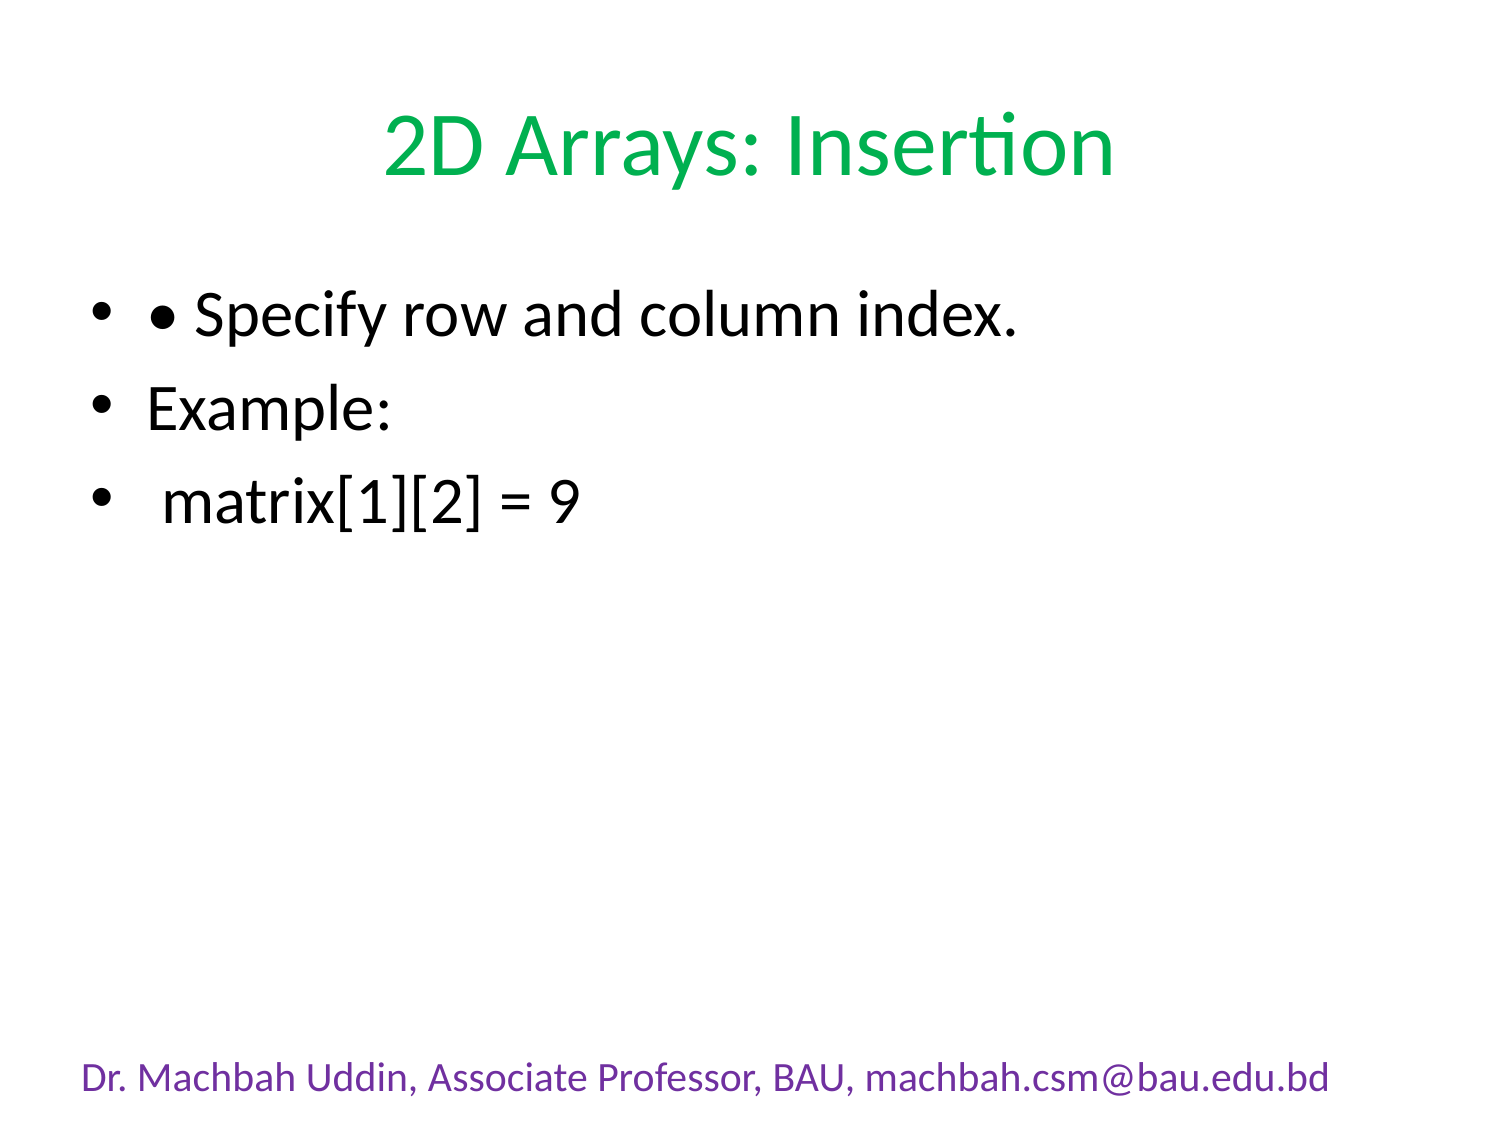

# 2D Arrays: Insertion
• Specify row and column index.
Example:
 matrix[1][2] = 9